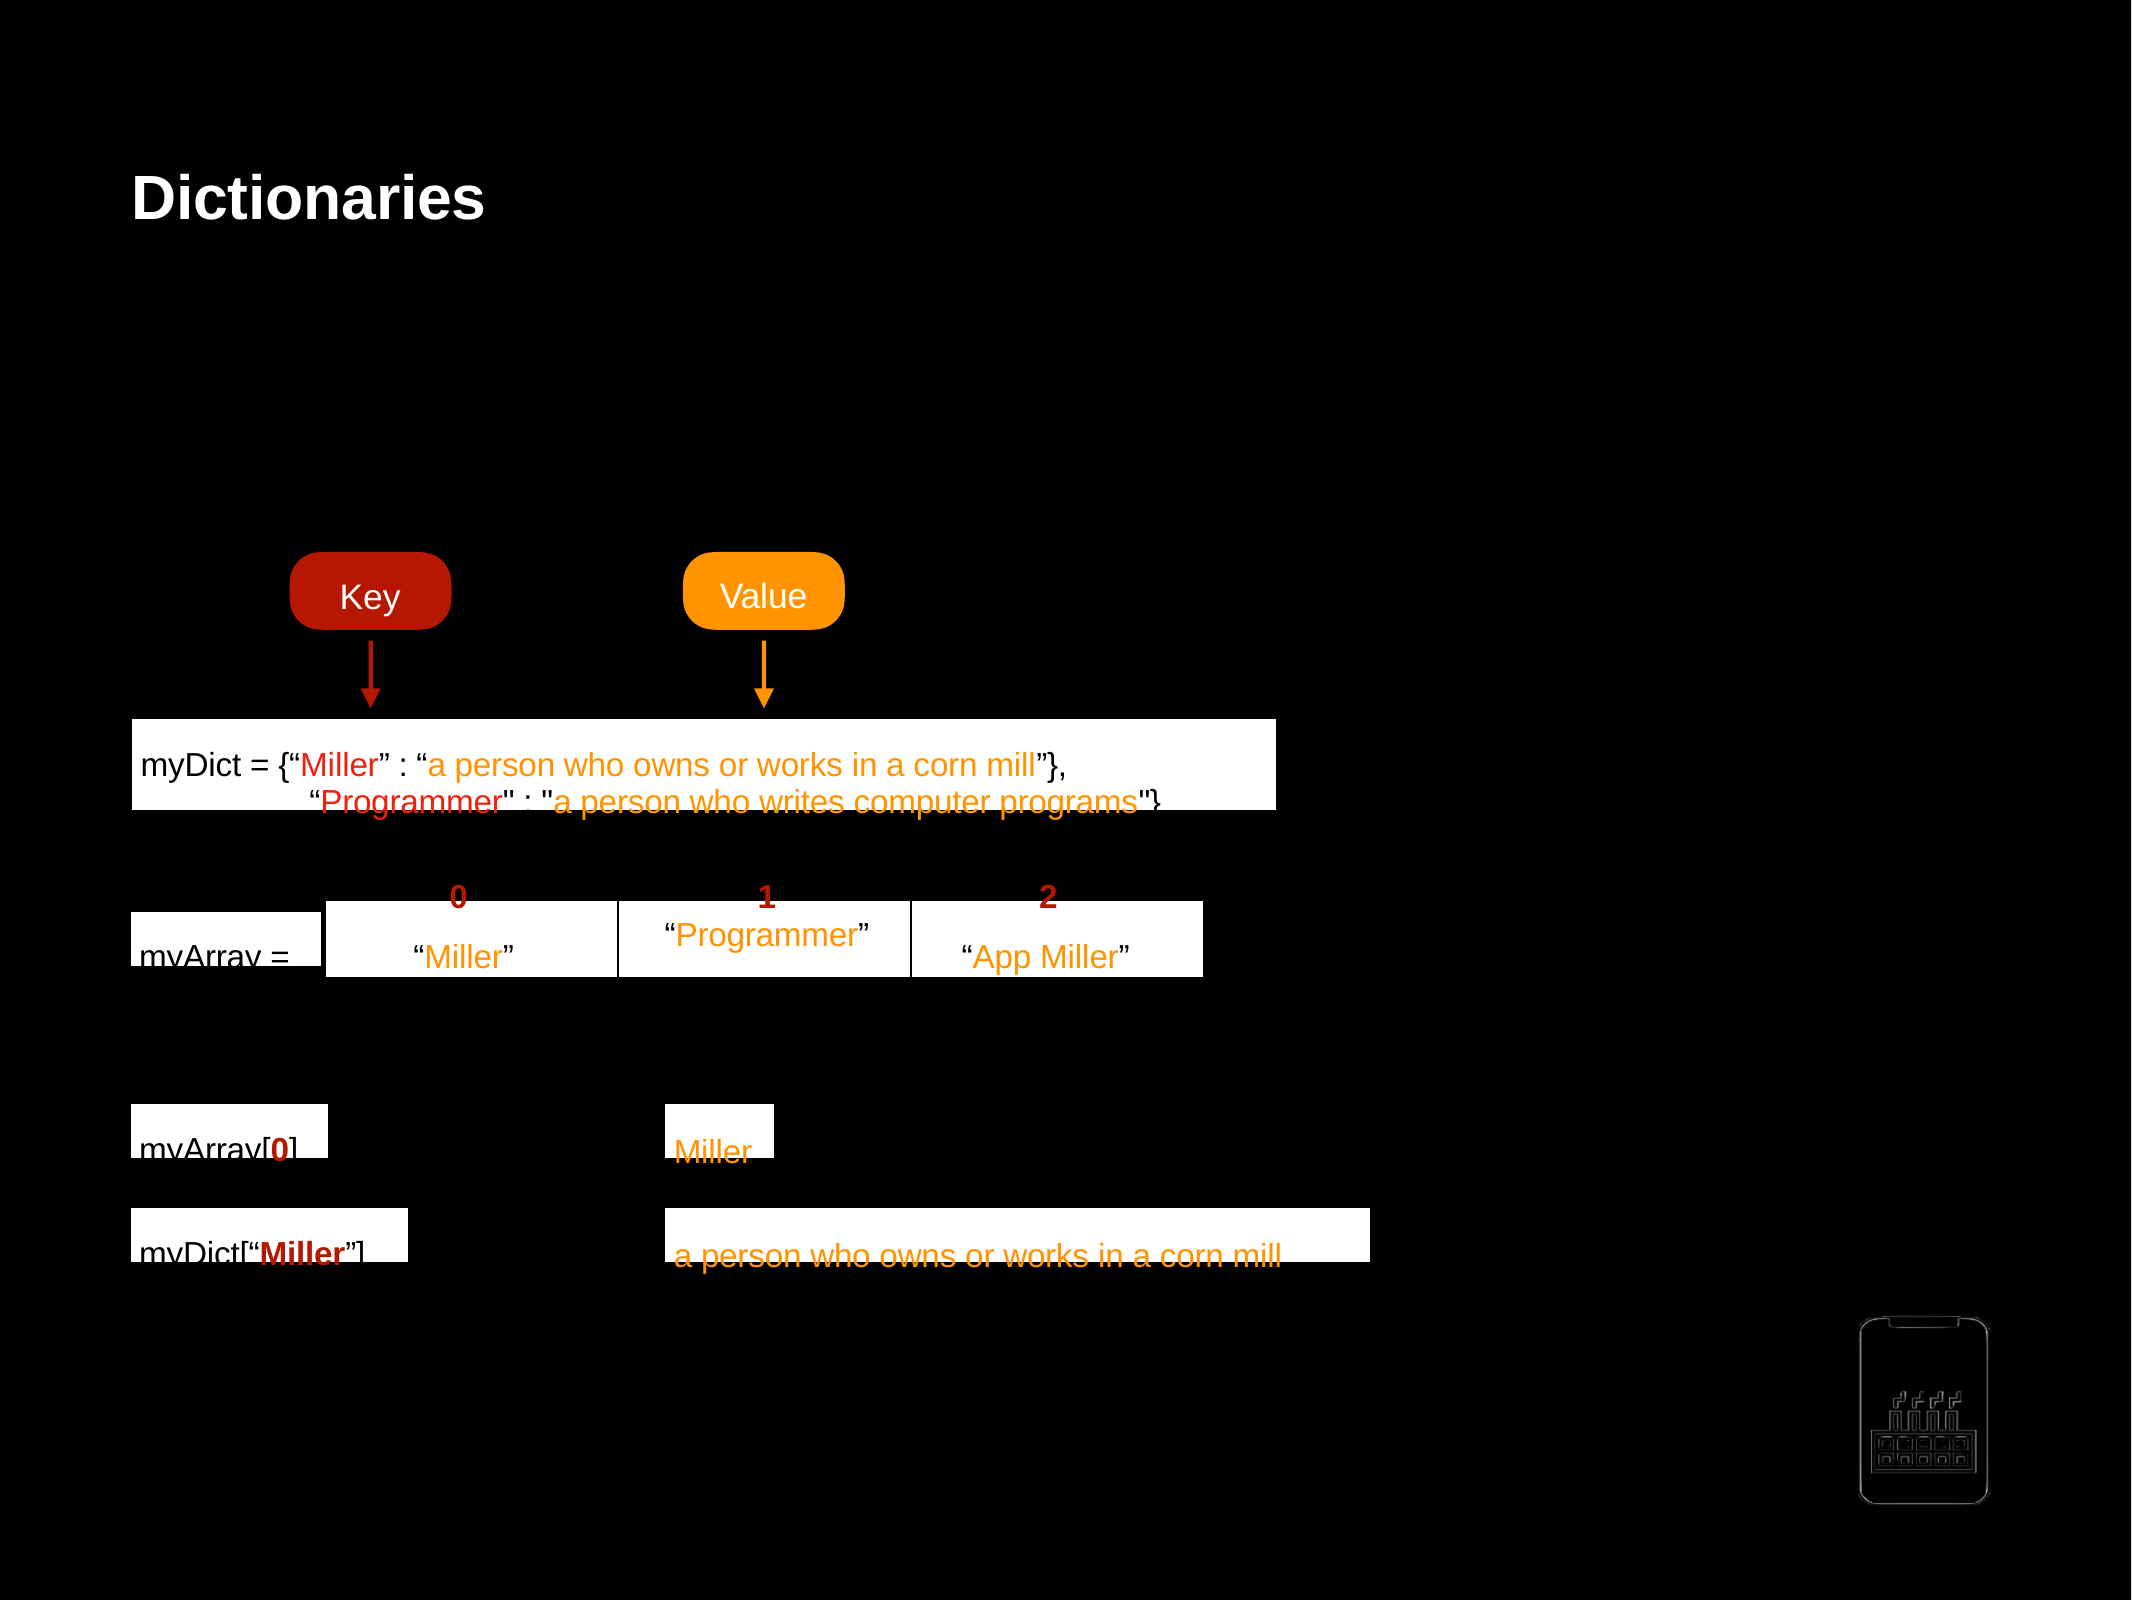

Dictionaries
A dictionary is a collection which is unordered, changeable and indexed.
Miller
 : a person who owns or works in a corn mill

Value
Key
myDict = {“Miller” : “a person who owns or works in a corn mill”},

“Programmer" : "a person who writes computer programs"}
0
1
“Programmer”
2

“Miller”
“App Miller”
myArray =
myArray[0]

Miller
myDict[“Miller”]

a person who owns or works in a corn mill

AppMillers
www.appmillers.com